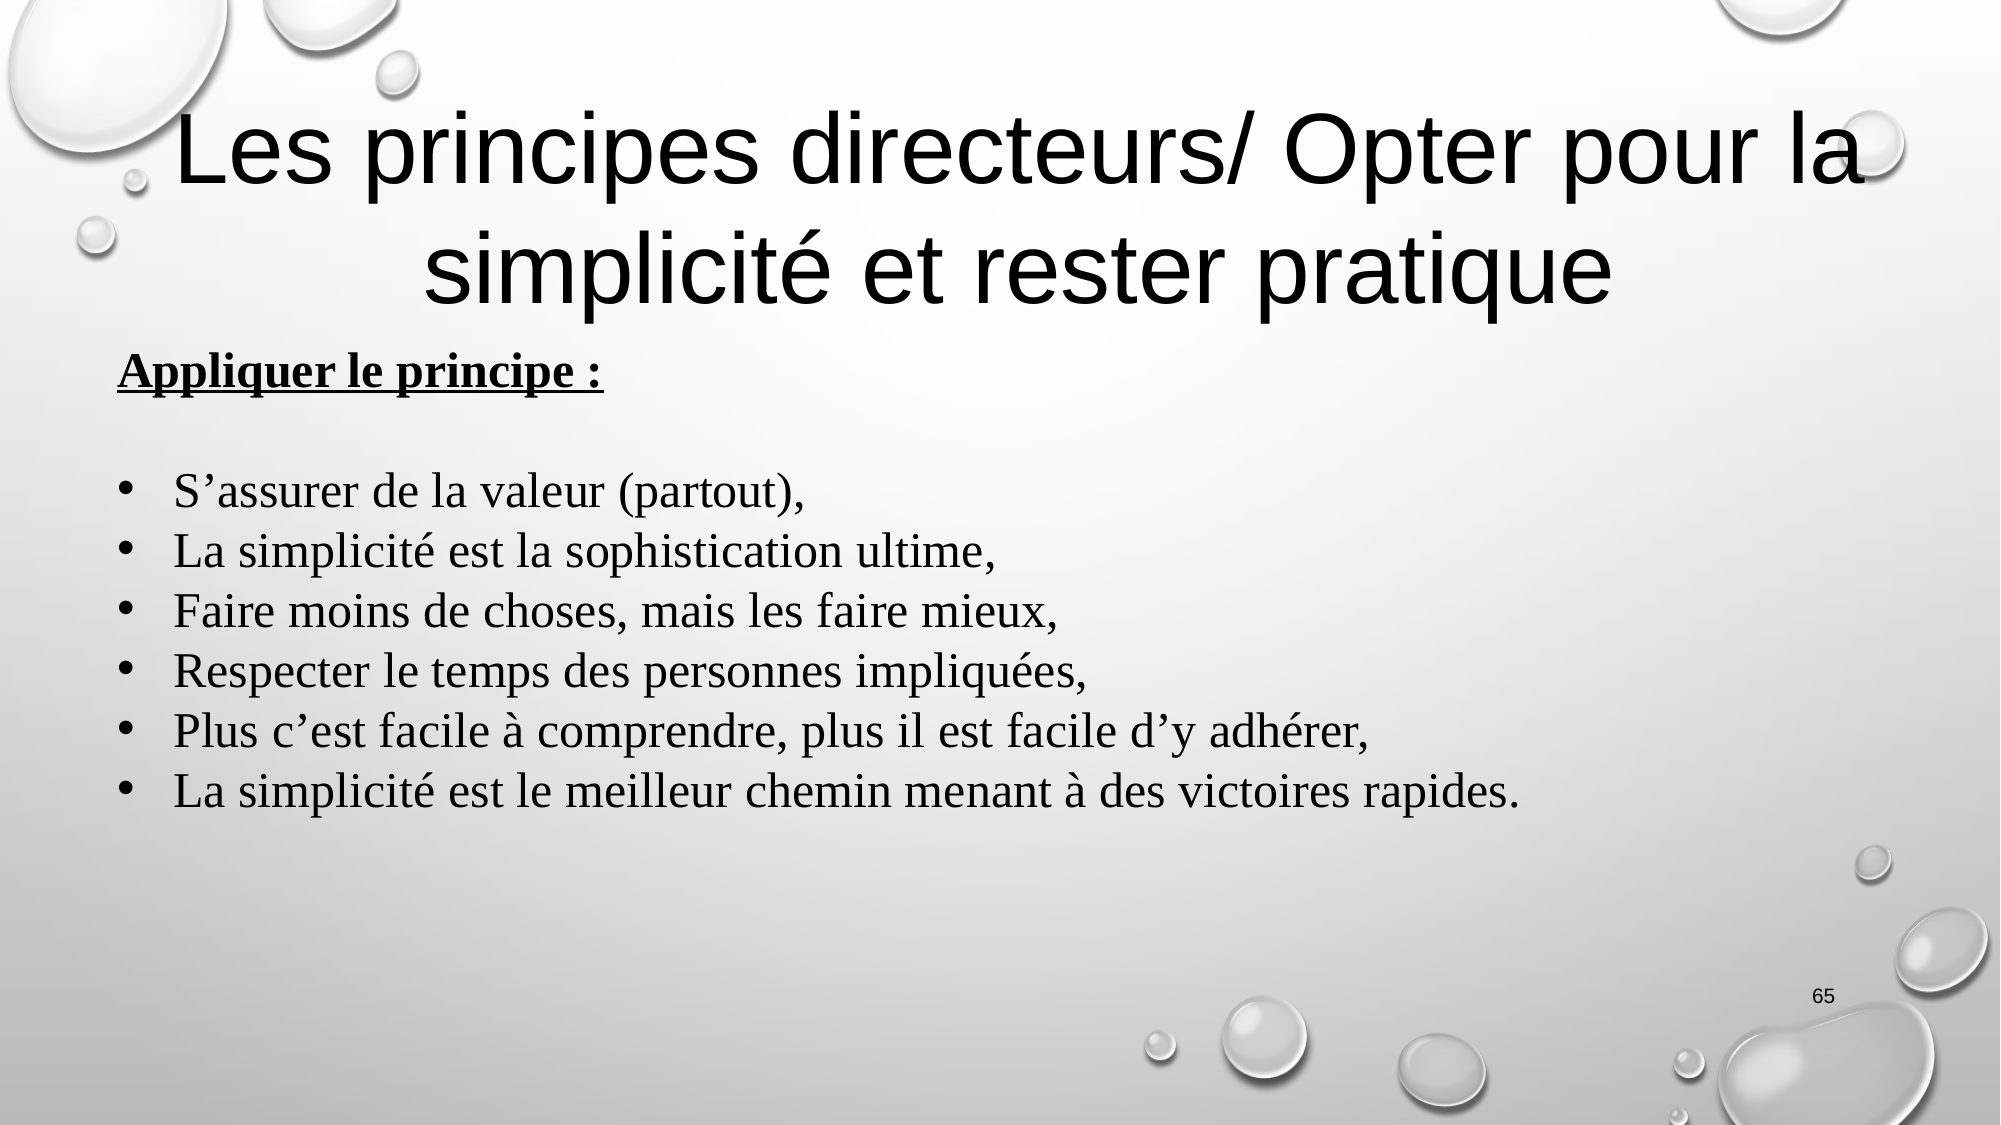

Les principes directeurs/ Opter pour la simplicité et rester pratique
Appliquer le principe :

S’assurer de la valeur (partout),
La simplicité est la sophistication ultime,
Faire moins de choses, mais les faire mieux,
Respecter le temps des personnes impliquées,
Plus c’est facile à comprendre, plus il est facile d’y adhérer,
La simplicité est le meilleur chemin menant à des victoires rapides.
65